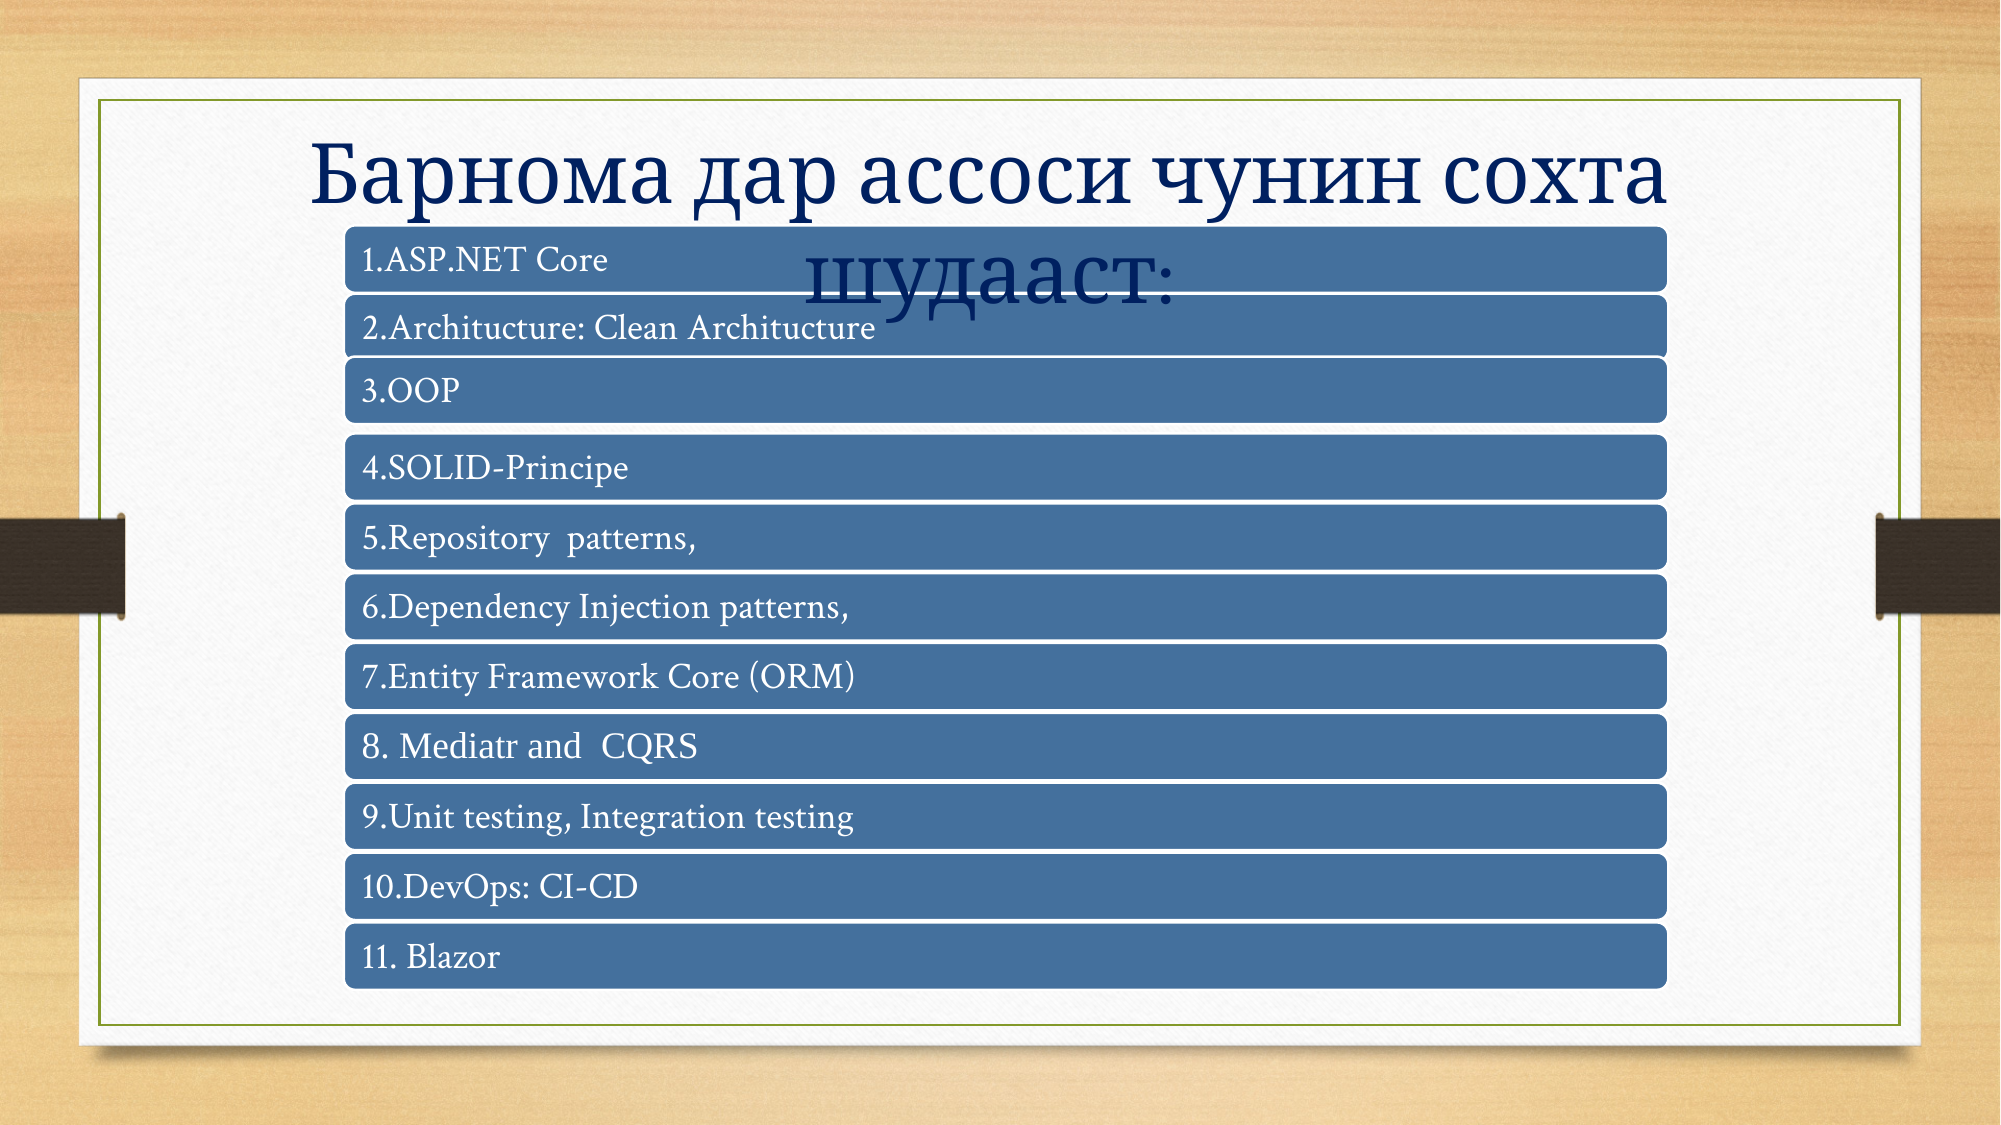

Барнома дар ассоси чунин сохта шудааст:
1.ASP.NET Core
2.Architucture: Clean Architucture
3.OOP
4.SOLID-Principe
5.Repository  patterns,
6.Dependency Injection patterns,
7.Entity Framework Core (ORM)
8. Mediatr and  CQRS
9.Unit testing, Integration testing
10.DevOps: CI-CD
11. Blazor